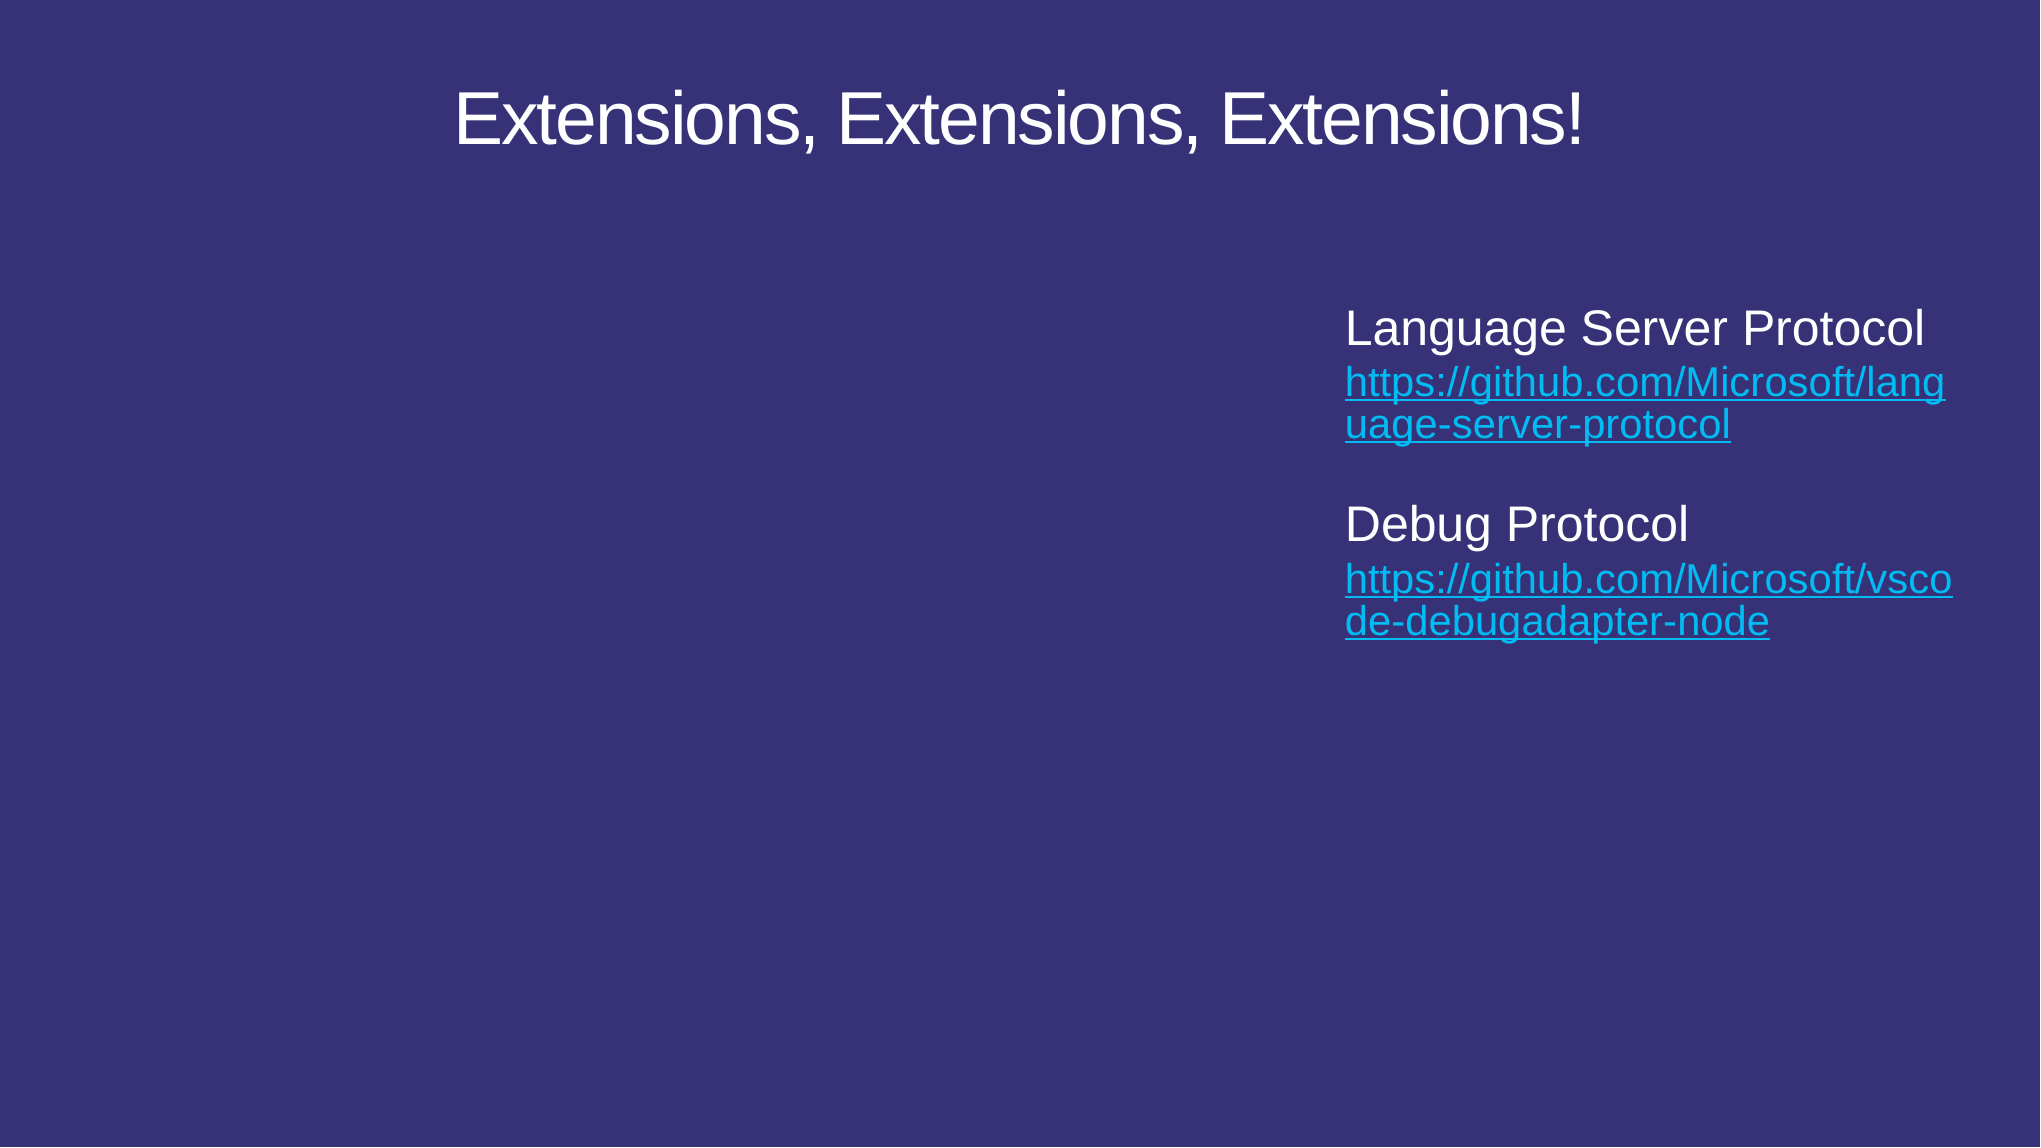

# Extensions, Extensions, Extensions!

Language Server Protocol
https://github.com/Microsoft/language-server-protocol

Debug Protocol
https://github.com/Microsoft/vscode-debugadapter-node